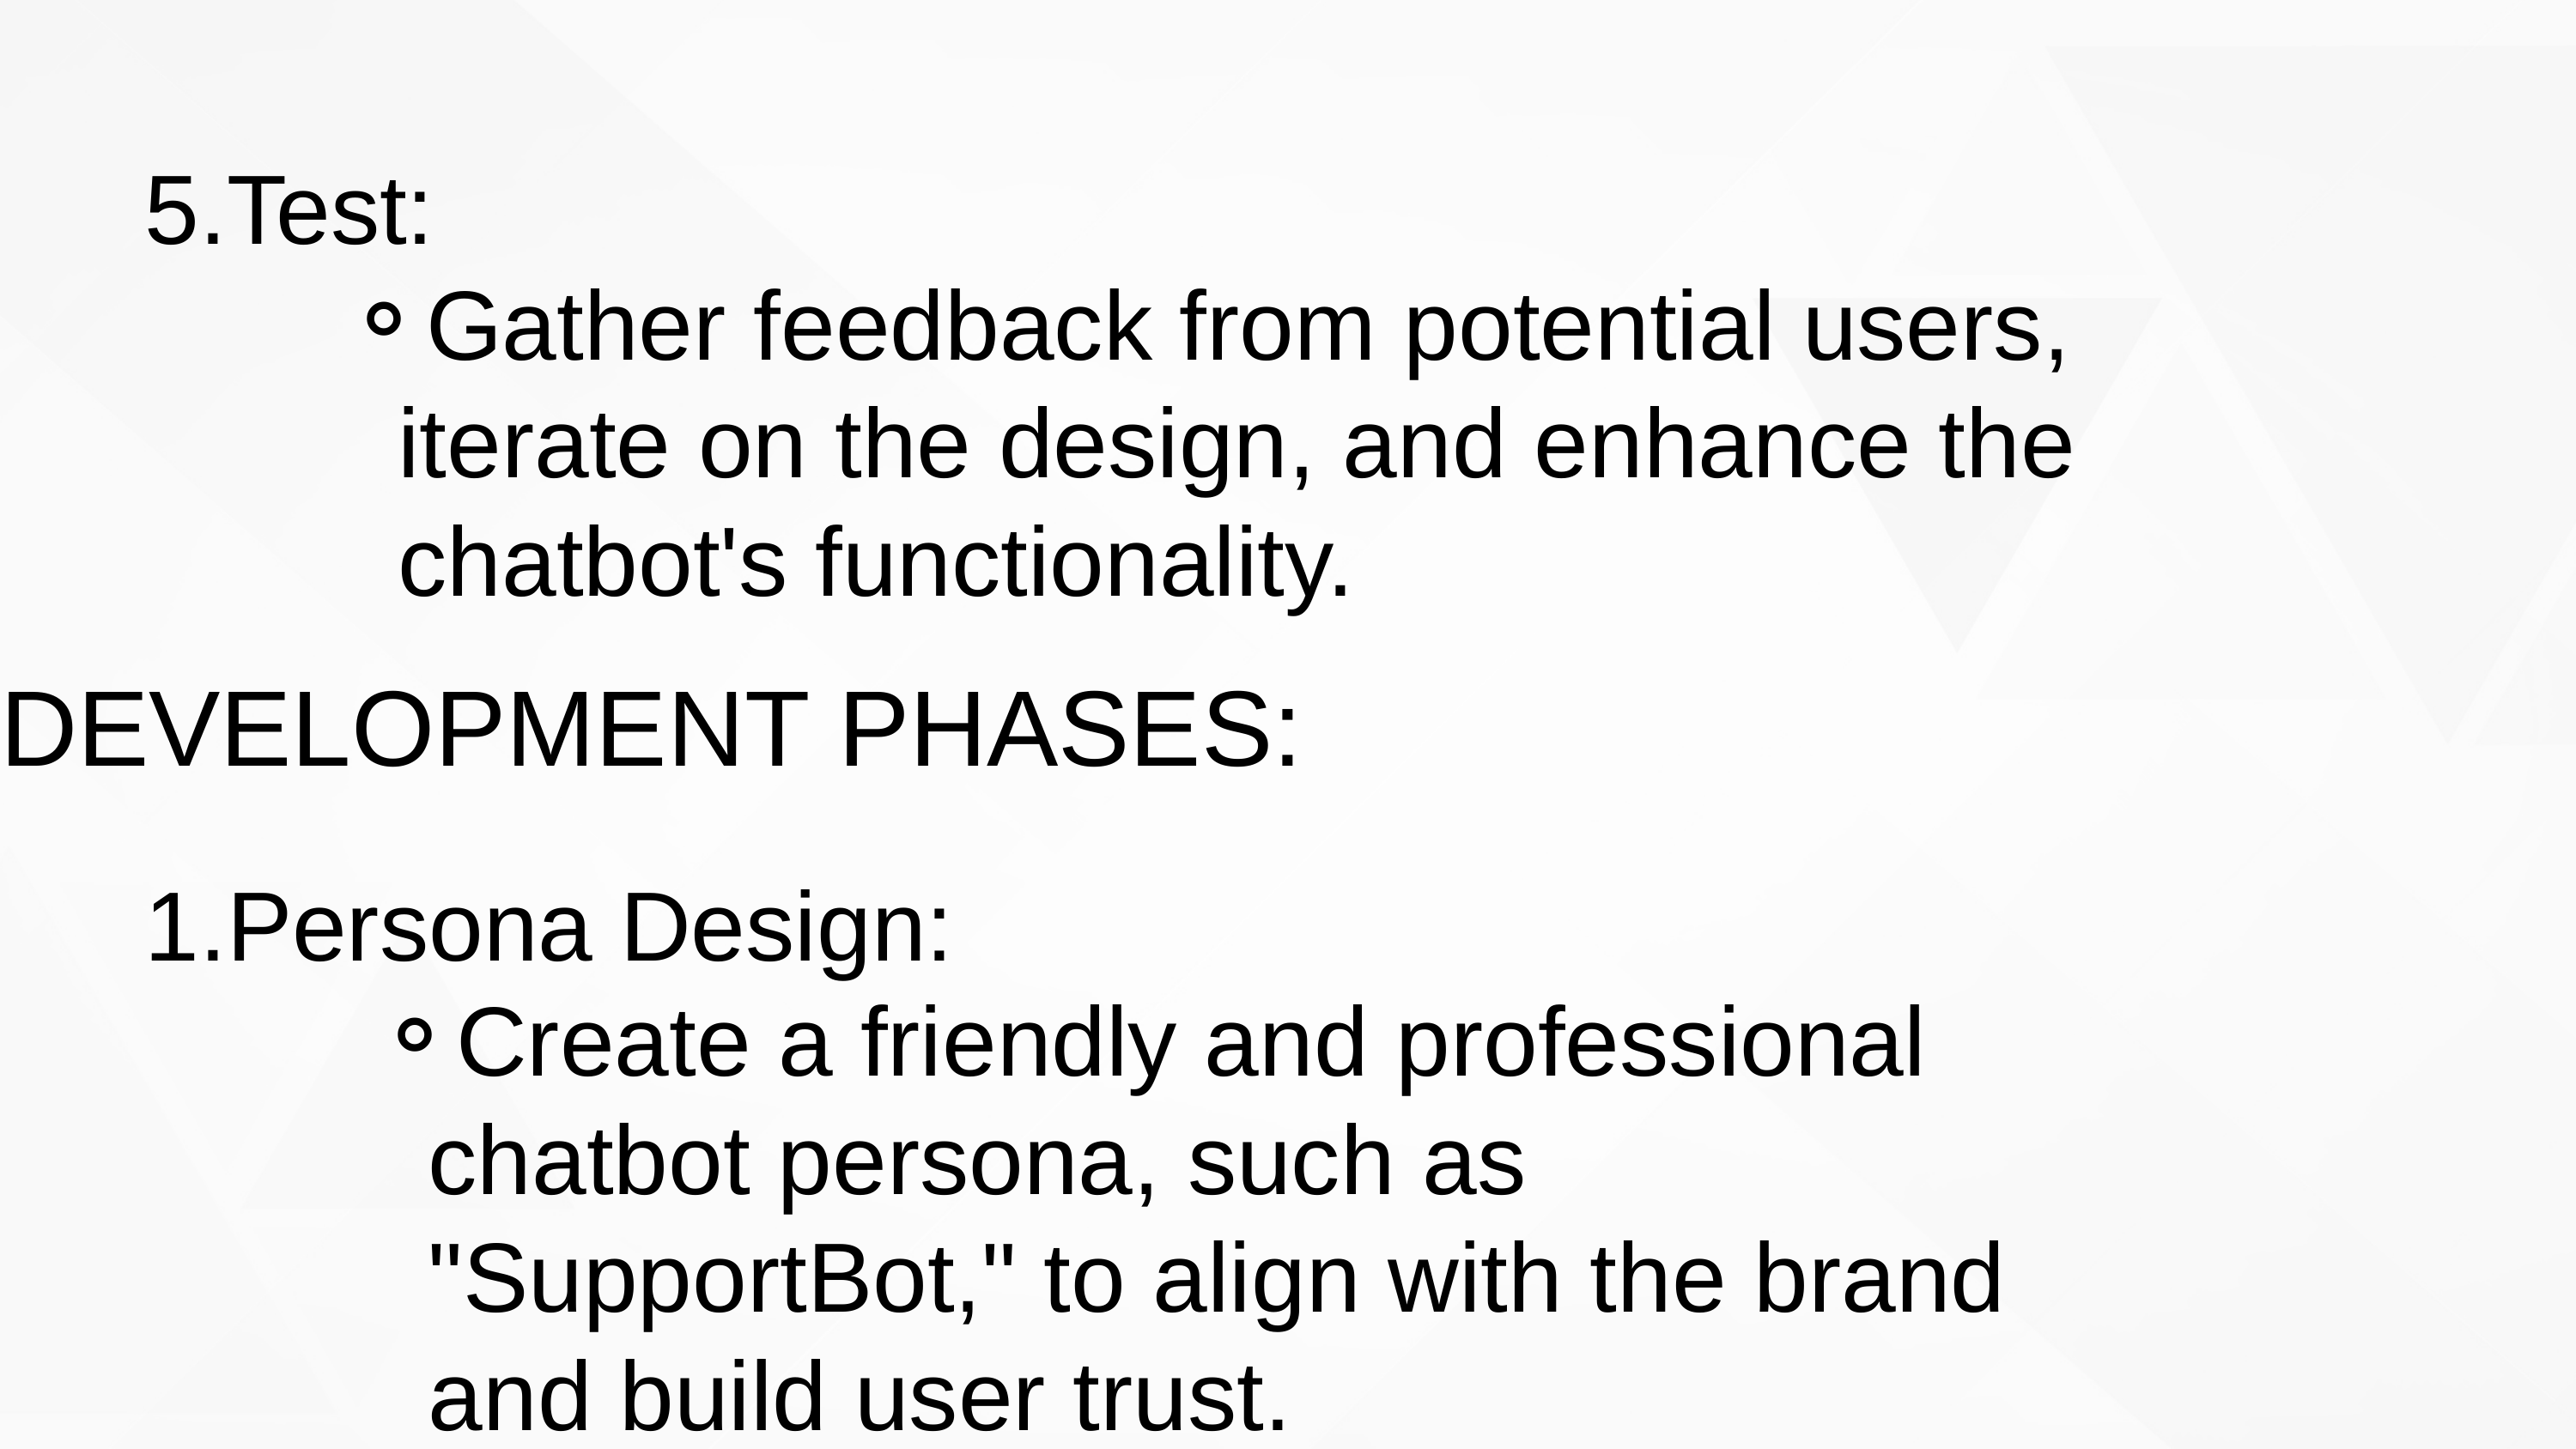

5.Test:
Gather feedback from potential users, iterate on the design, and enhance the chatbot's functionality.
DEVELOPMENT PHASES:
1.Persona Design:
Create a friendly and professional chatbot persona, such as "SupportBot," to align with the brand and build user trust.